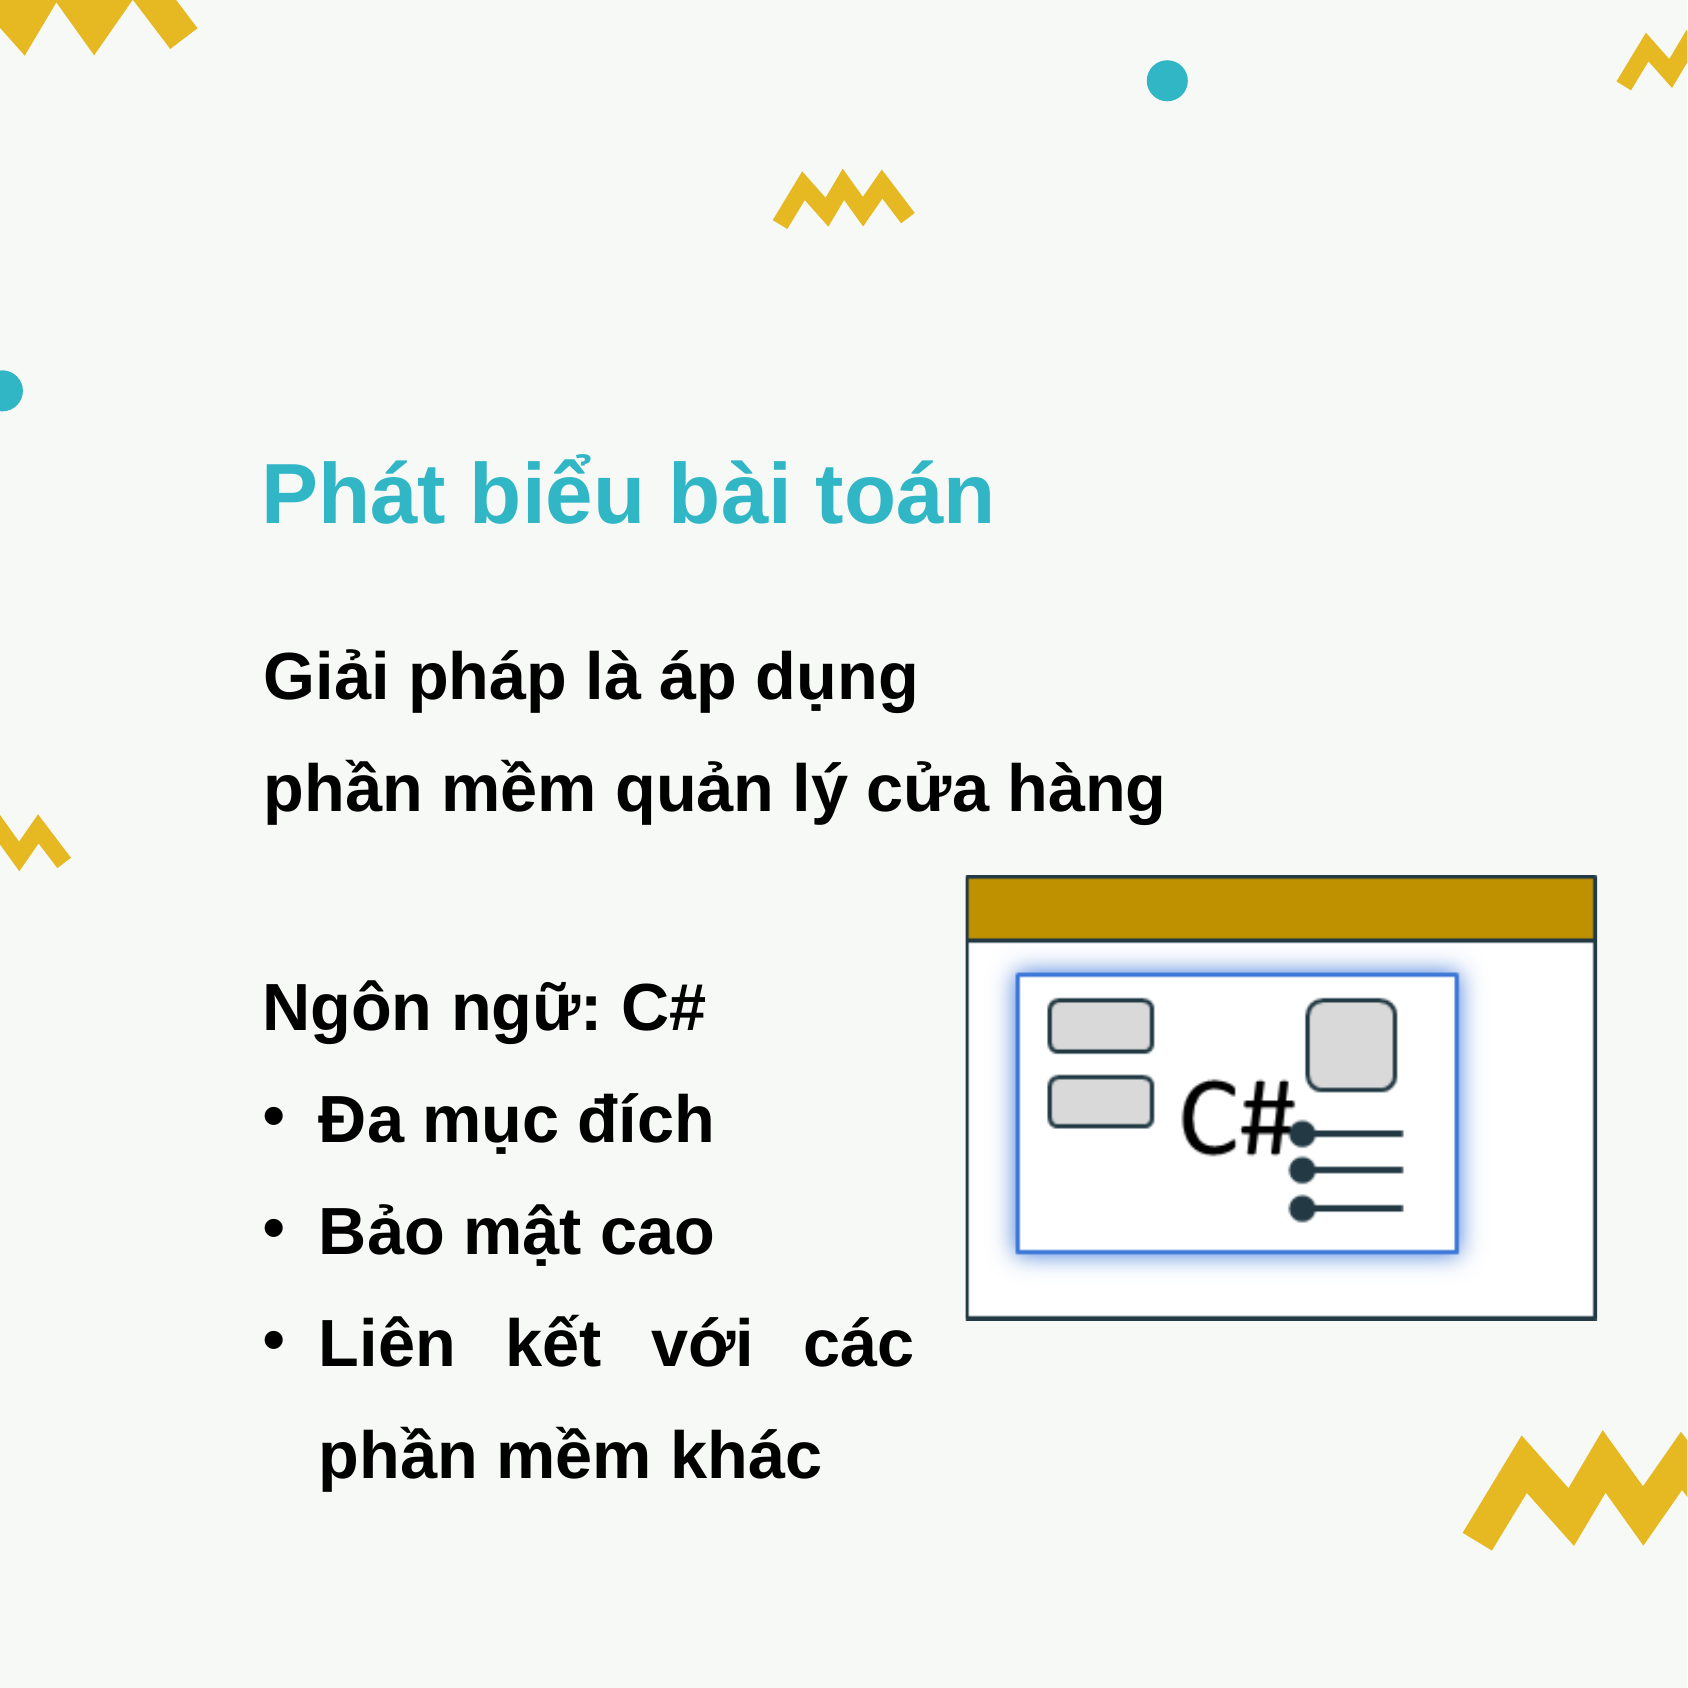

Phát biểu bài toán
Giải pháp là áp dụng
phần mềm quản lý cửa hàng

Ngôn ngữ: C#
Đa mục đích
Bảo mật cao
Liên kết với các phần mềm khác